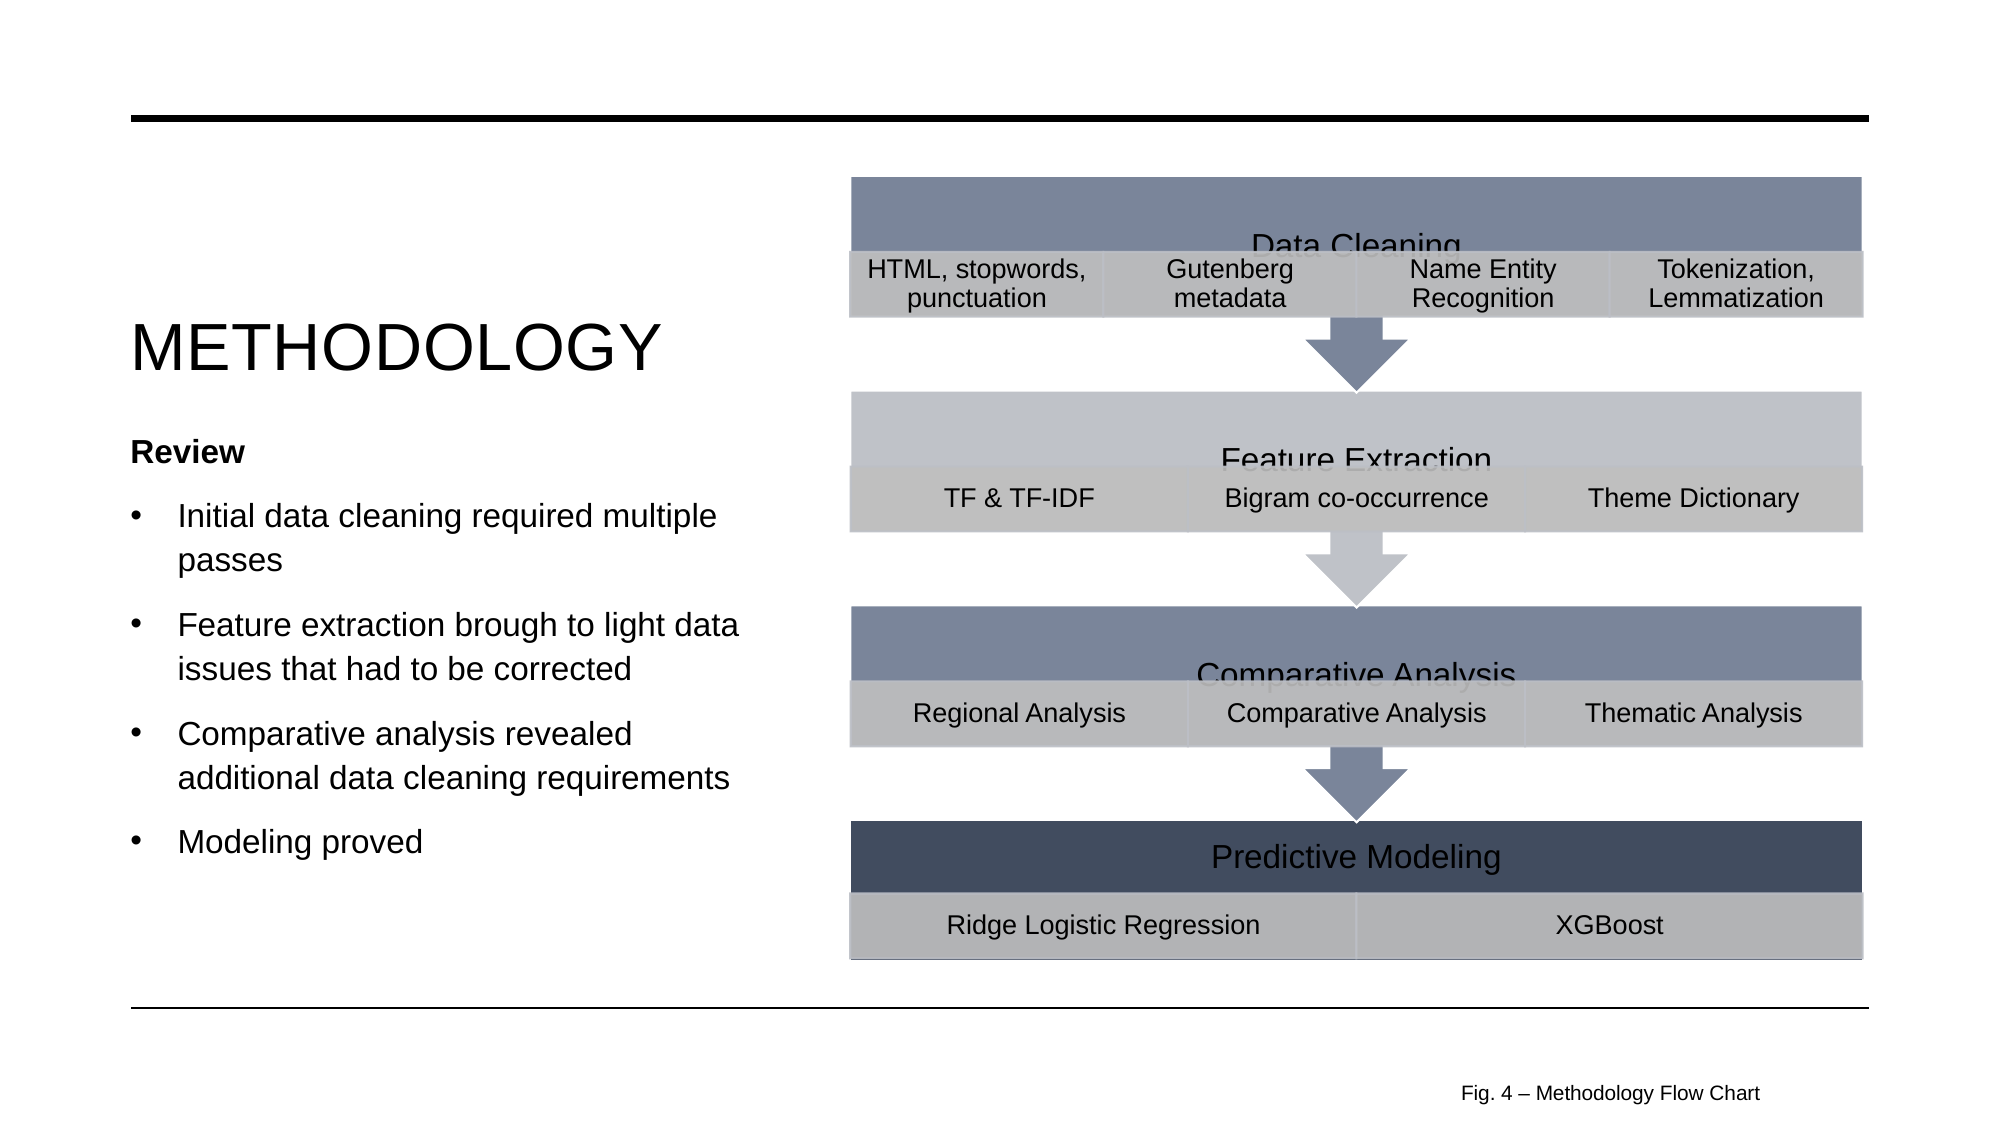

# Methodology
Predictive Modeling
Ridge Logistic Regression
XGBoost
Comparative Analysis
Regional Analysis
Comparative Analysis
Thematic Analysis
Feature Extraction
TF & TF-IDF
Bigram co-occurrence
Theme Dictionary
Data Cleaning
HTML, stopwords, punctuation
Gutenberg metadata
Name Entity Recognition
Tokenization, Lemmatization
Review
Initial data cleaning required multiple passes
Feature extraction brough to light data issues that had to be corrected
Comparative analysis revealed additional data cleaning requirements
Modeling proved
Fig. 4 – Methodology Flow Chart